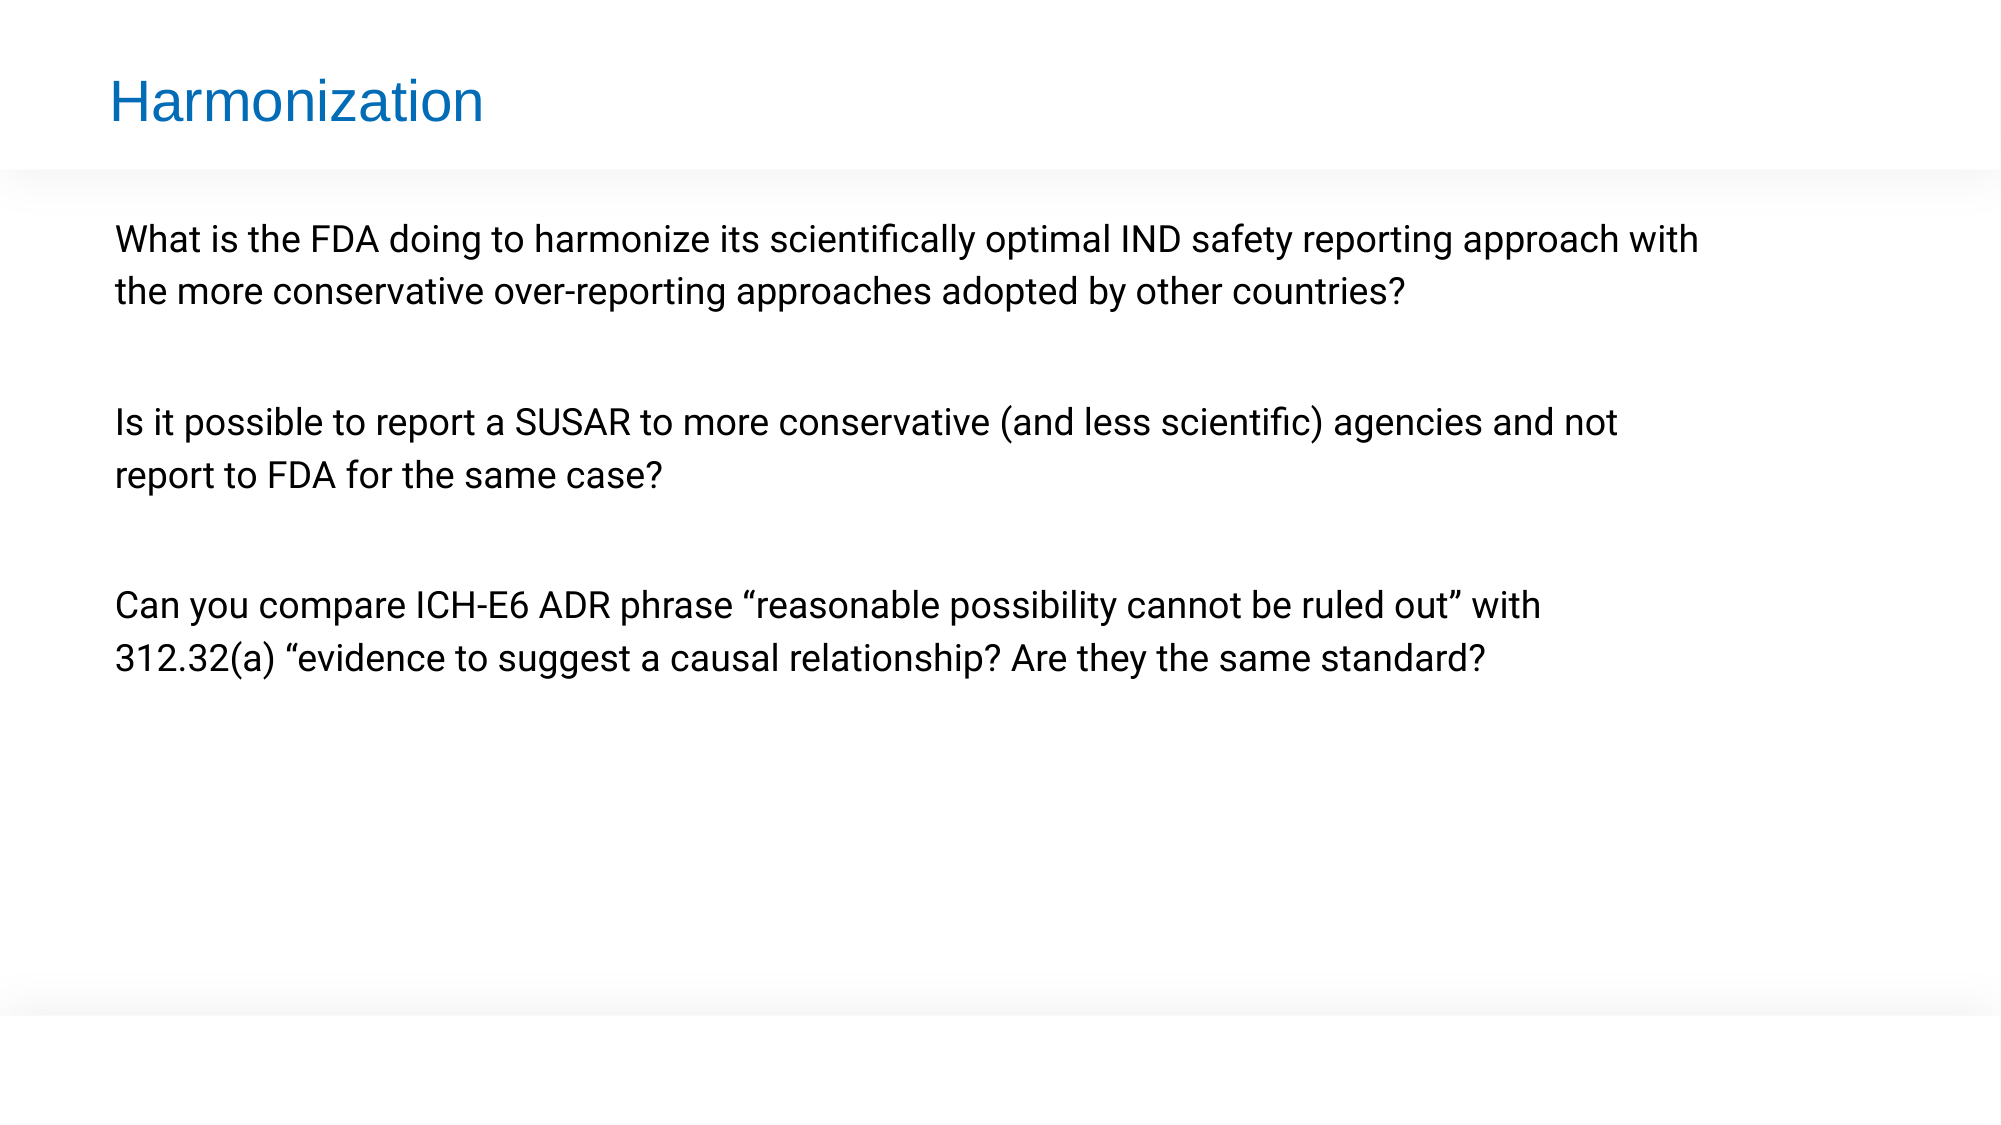

Harmonization
What is the FDA doing to harmonize its scientifically optimal IND safety reporting approach with the more conservative over-reporting approaches adopted by other countries?

Is it possible to report a SUSAR to more conservative (and less scientific) agencies and not report to FDA for the same case?

Can you compare ICH-E6 ADR phrase “reasonable possibility cannot be ruled out” with 312.32(a) “evidence to suggest a causal relationship? Are they the same standard?